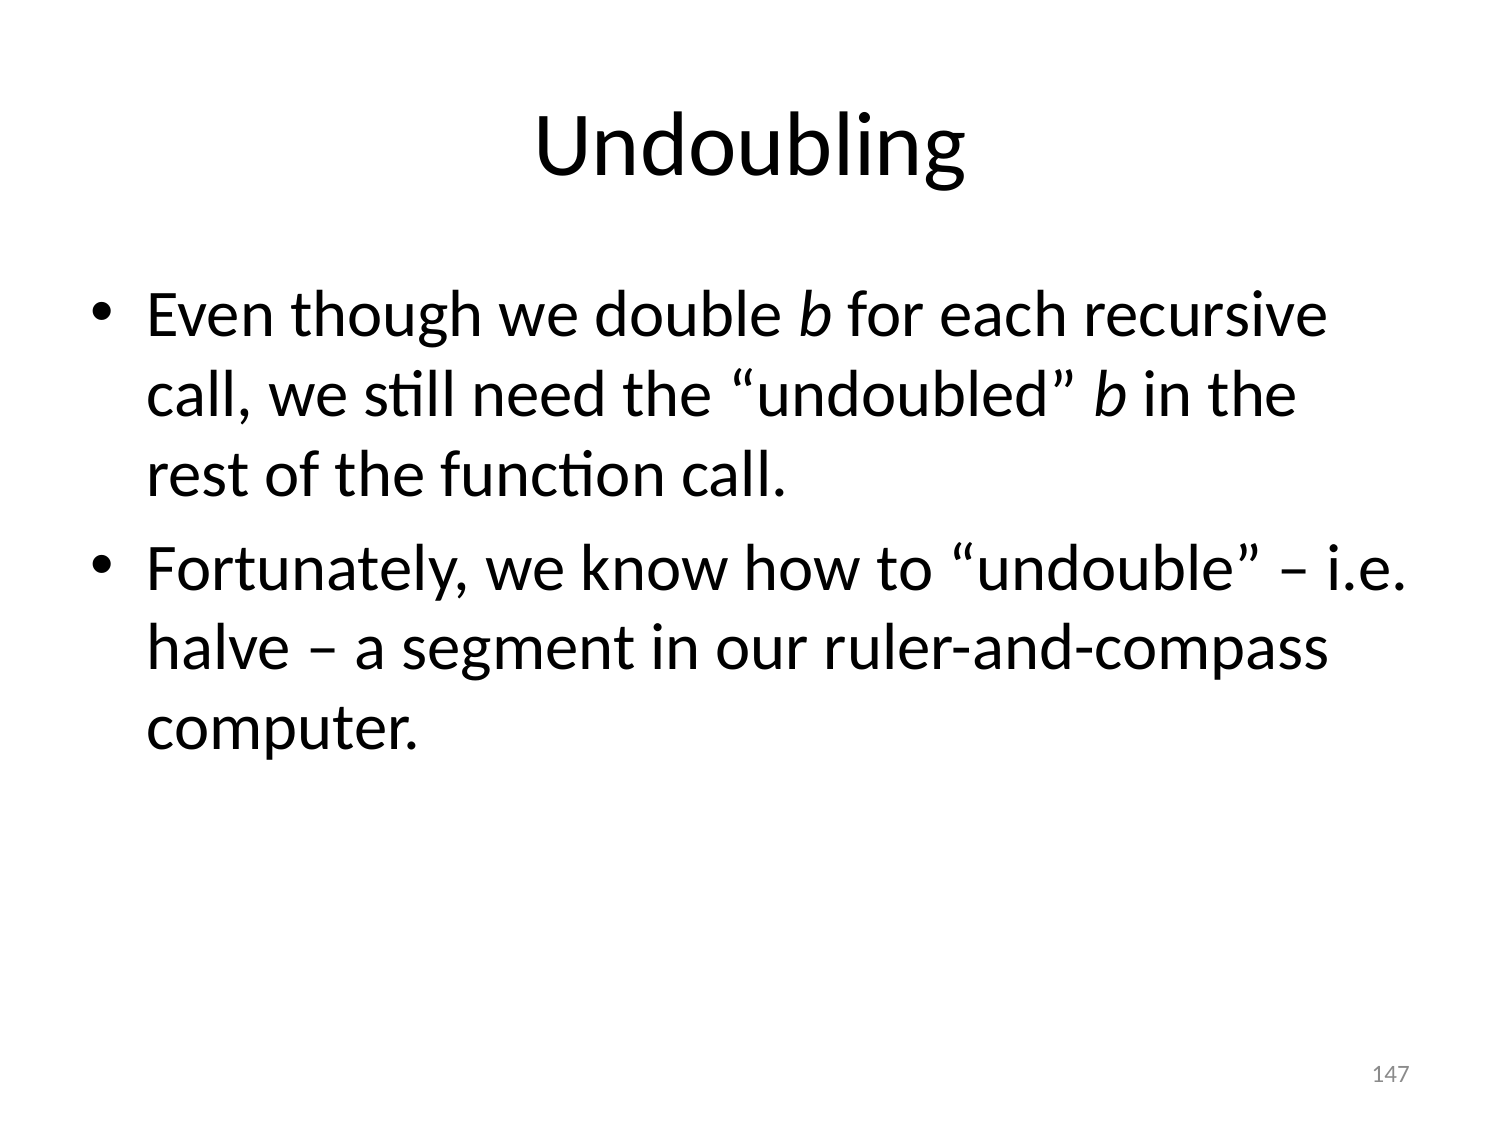

# Undoubling
Even though we double b for each recursive call, we still need the “undoubled” b in the rest of the function call.
Fortunately, we know how to “undouble” – i.e. halve – a segment in our ruler-and-compass computer.
147